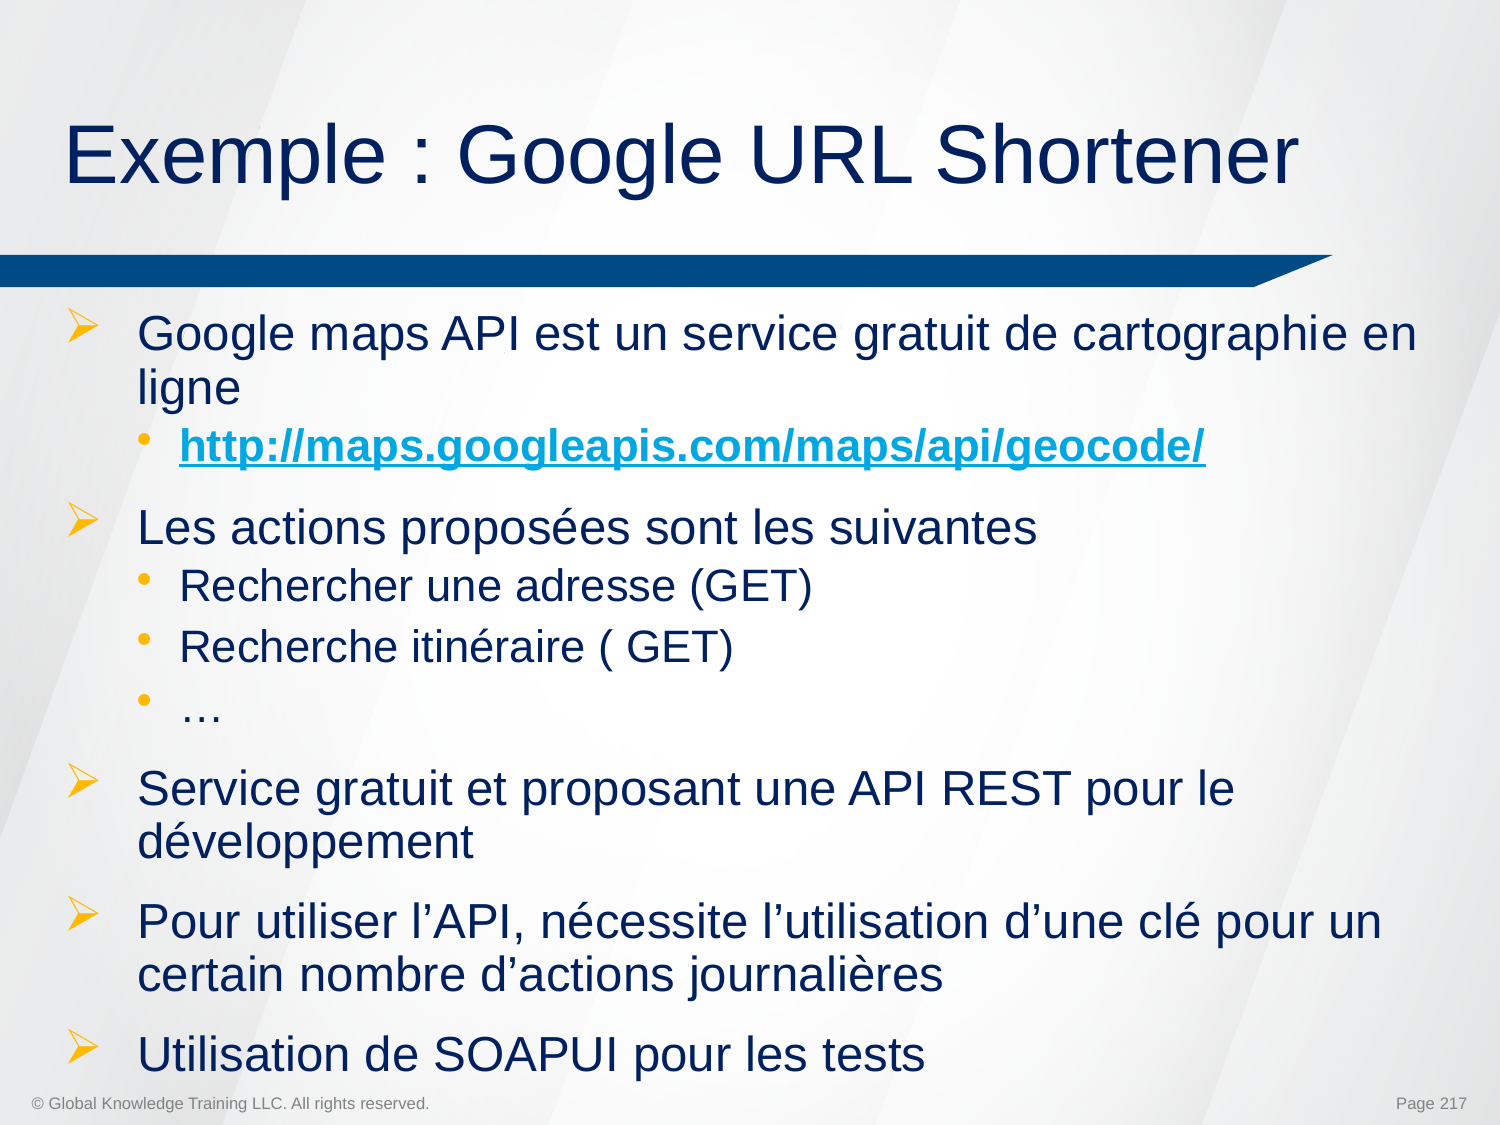

# Exemple : Google URL Shortener
Google maps API est un service gratuit de cartographie en ligne
http://maps.googleapis.com/maps/api/geocode/
Les actions proposées sont les suivantes
Rechercher une adresse (GET)
Recherche itinéraire ( GET)
…
Service gratuit et proposant une API REST pour le développement
Pour utiliser l’API, nécessite l’utilisation d’une clé pour un certain nombre d’actions journalières
Utilisation de SOAPUI pour les tests